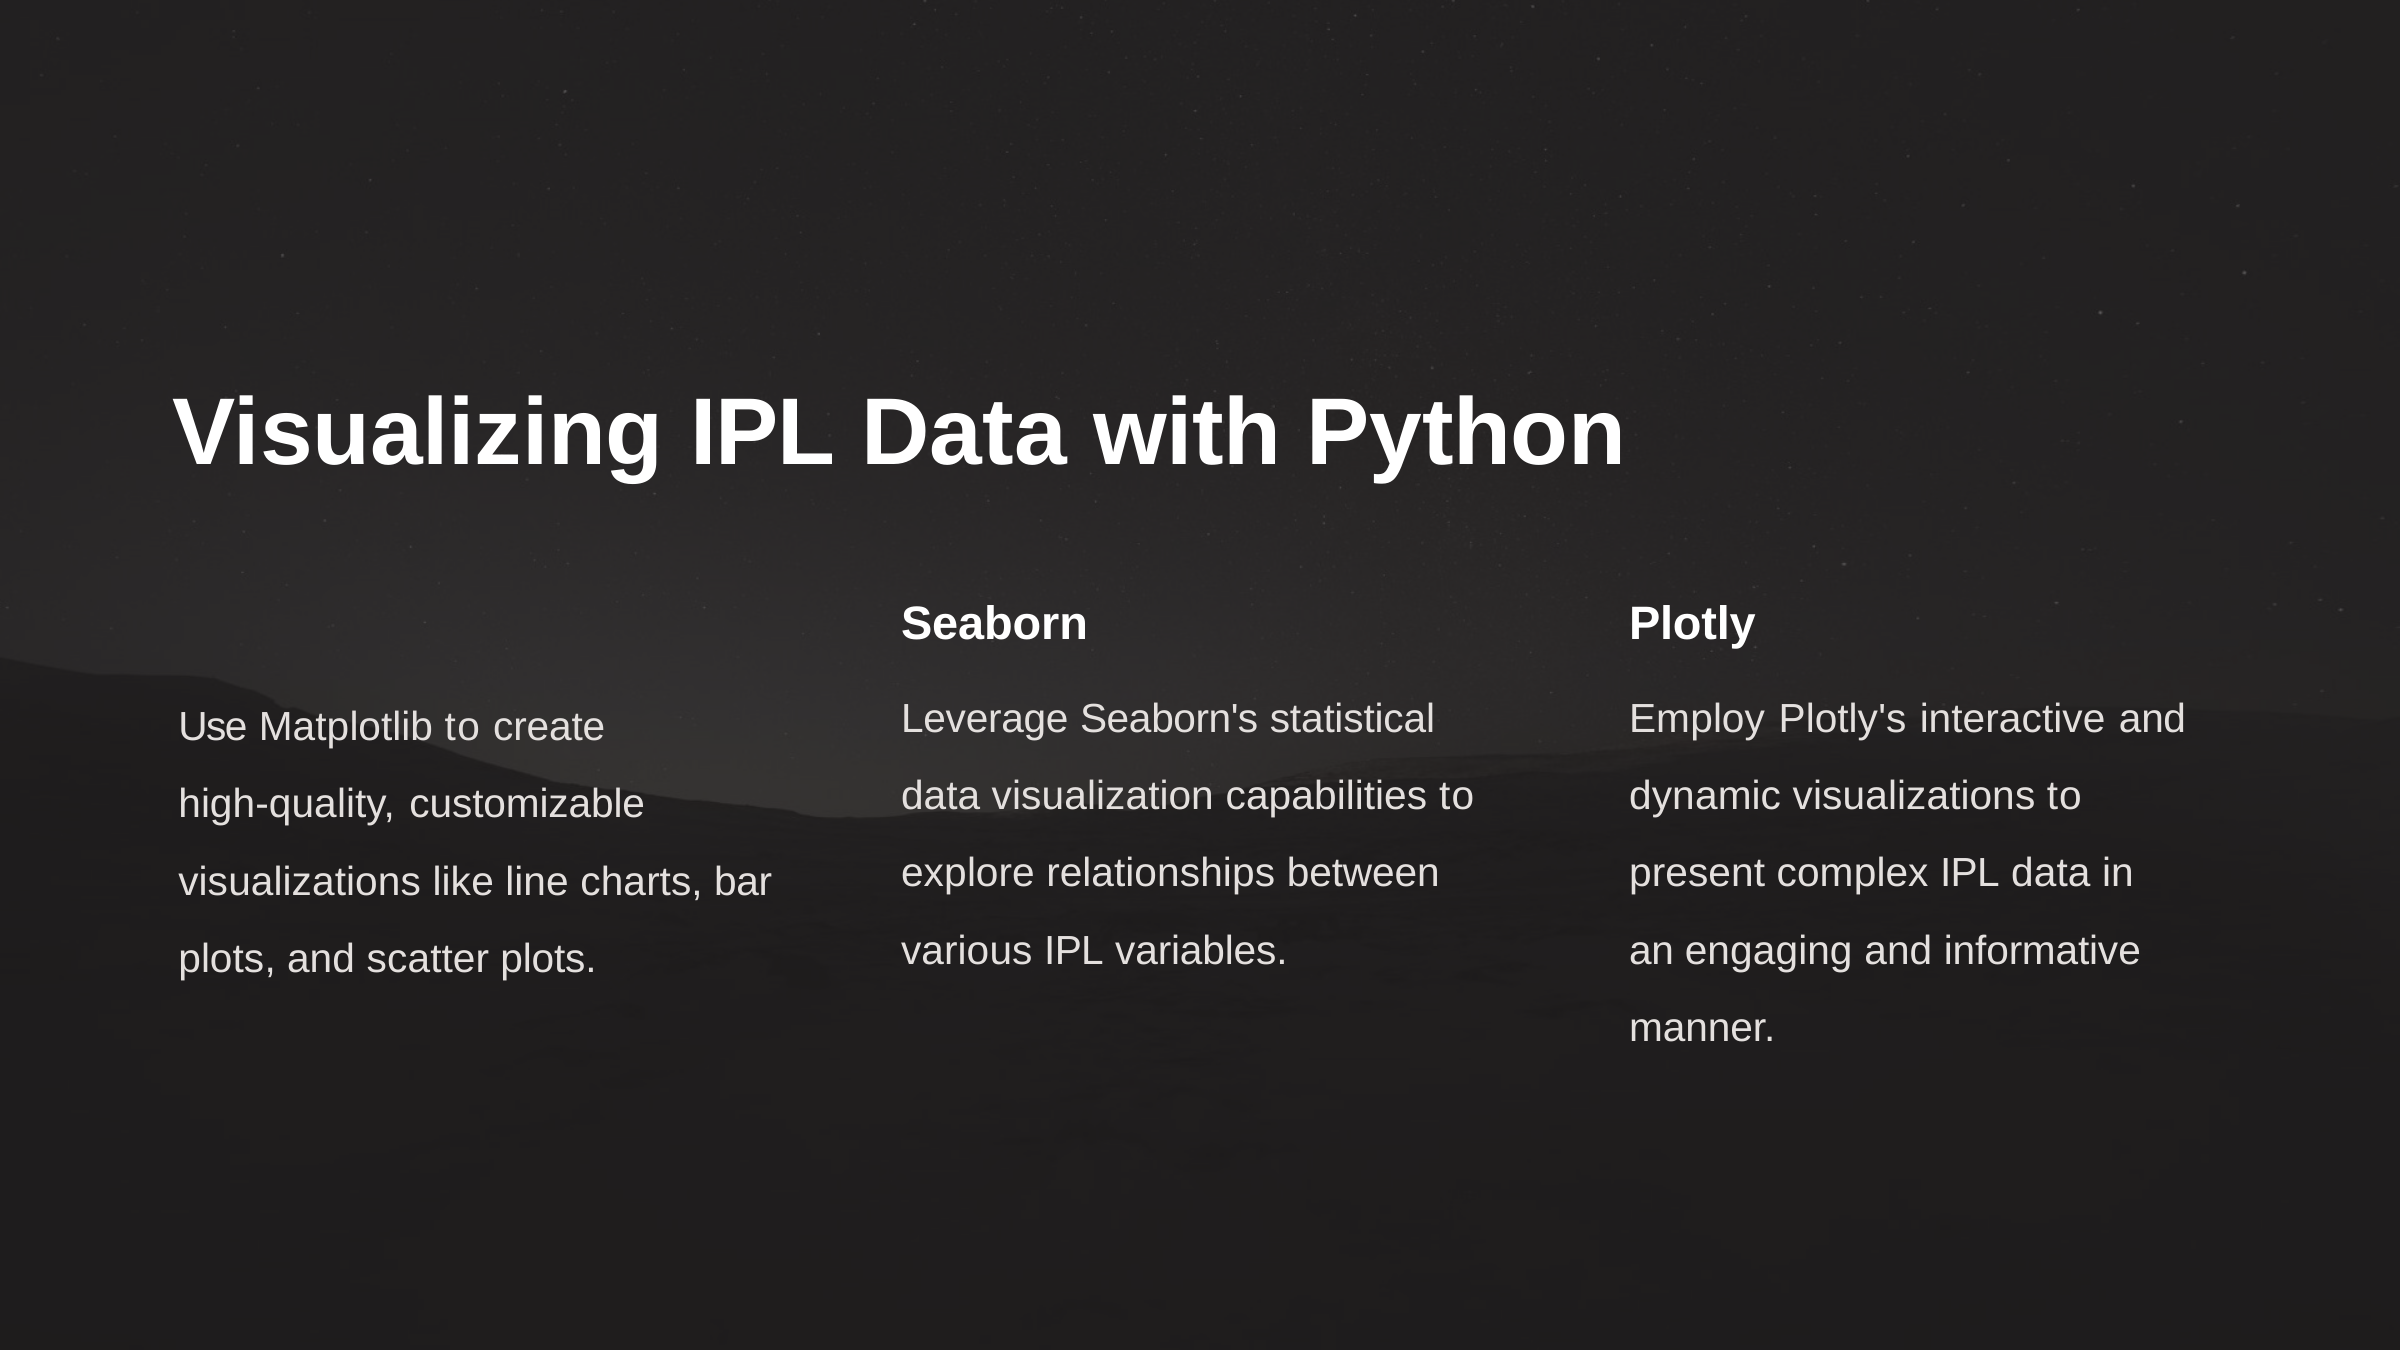

# Visualizing IPL Data with Python
Seaborn
Leverage Seaborn's statistical data visualization capabilities to explore relationships between various IPL variables.
Plotly
Employ Plotly's interactive and dynamic visualizations to present complex IPL data in an engaging and informative manner.
Use Matplotlib to create high-quality, customizable
visualizations like line charts, bar plots, and scatter plots.